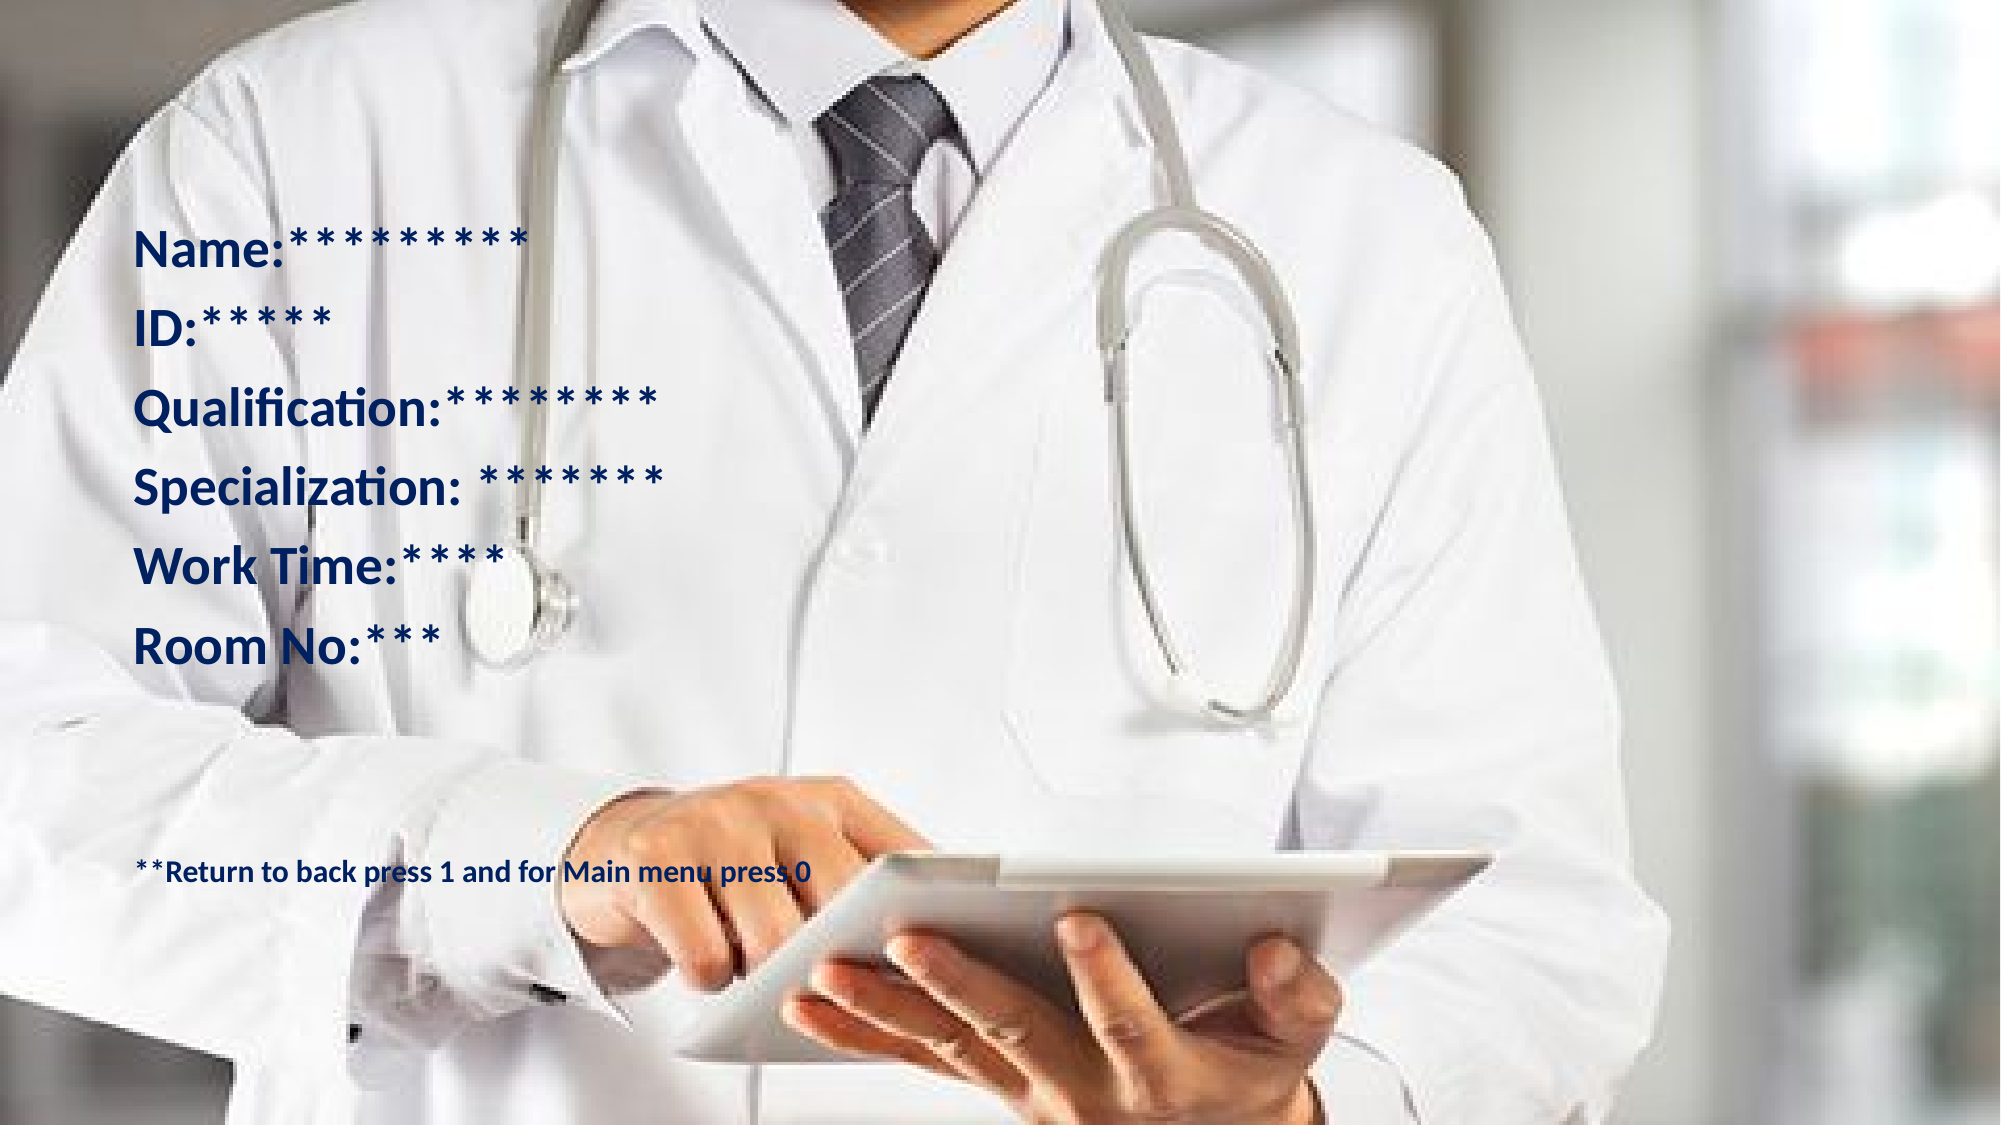

Name:*********
ID:*****
Qualification:********
Specialization: *******
Work Time:****
Room No:***

**Return to back press 1 and for Main menu press 0